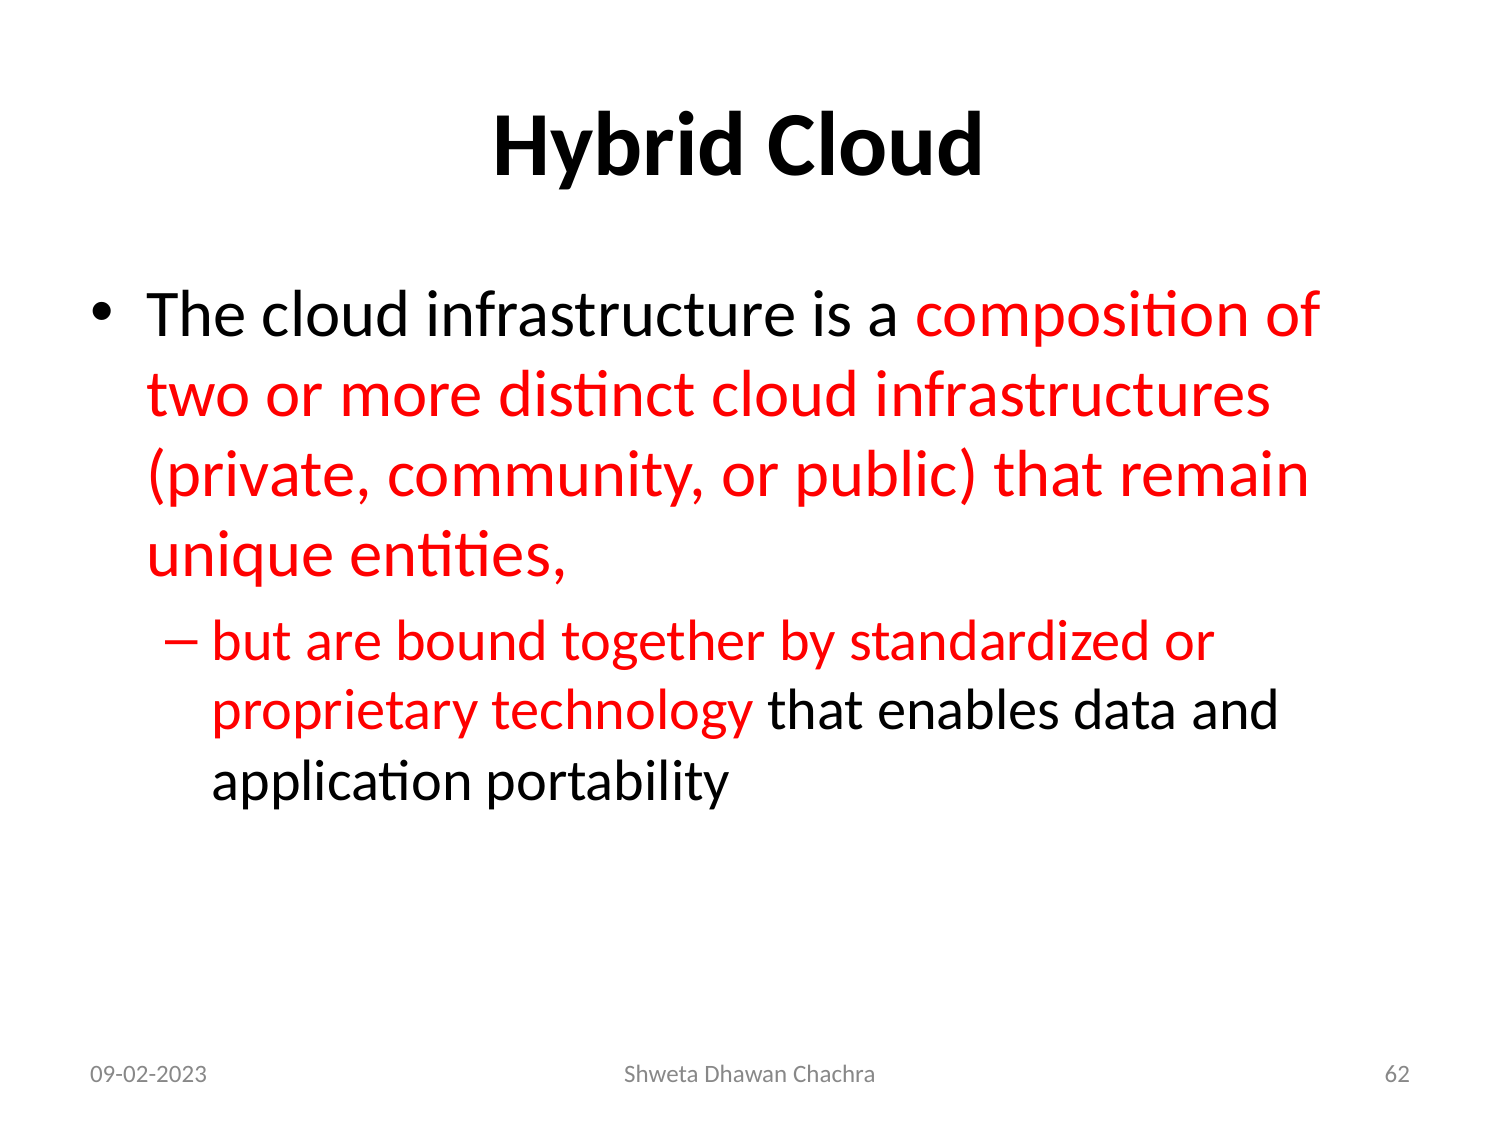

# Hybrid Cloud
The cloud infrastructure is a composition of two or more distinct cloud infrastructures (private, community, or public) that remain unique entities,
but are bound together by standardized or proprietary technology that enables data and application portability

09-02-2023
Shweta Dhawan Chachra
62